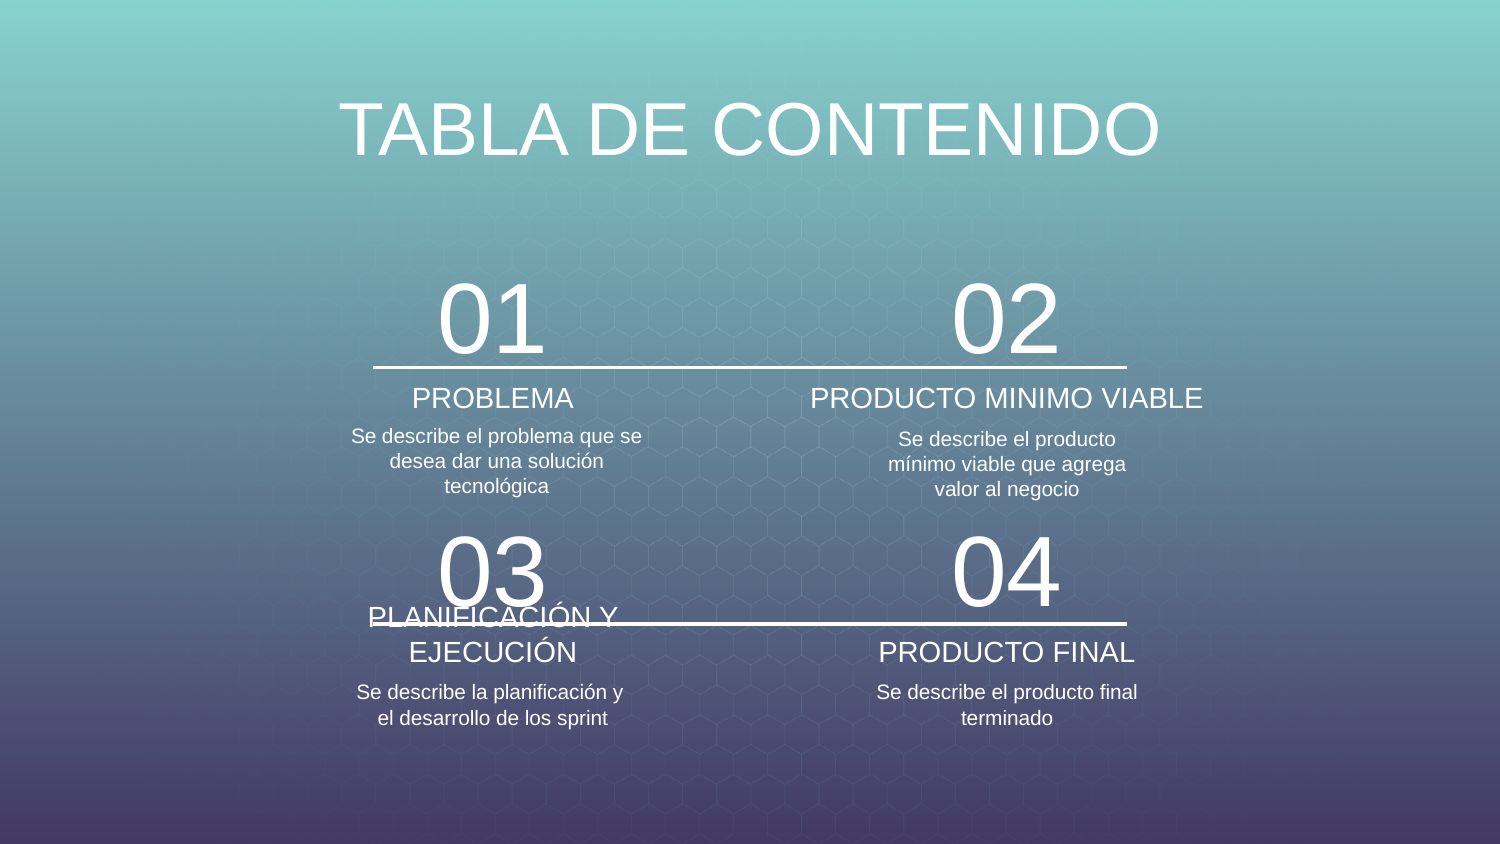

TABLA DE CONTENIDO
01
02
# PROBLEMA
PRODUCTO MINIMO VIABLE
Se describe el problema que se desea dar una solución tecnológica
Se describe el producto mínimo viable que agrega valor al negocio
03
04
PLANIFICACIÓN Y EJECUCIÓN
PRODUCTO FINAL
Se describe la planificación y  el desarrollo de los sprint
Se describe el producto final terminado